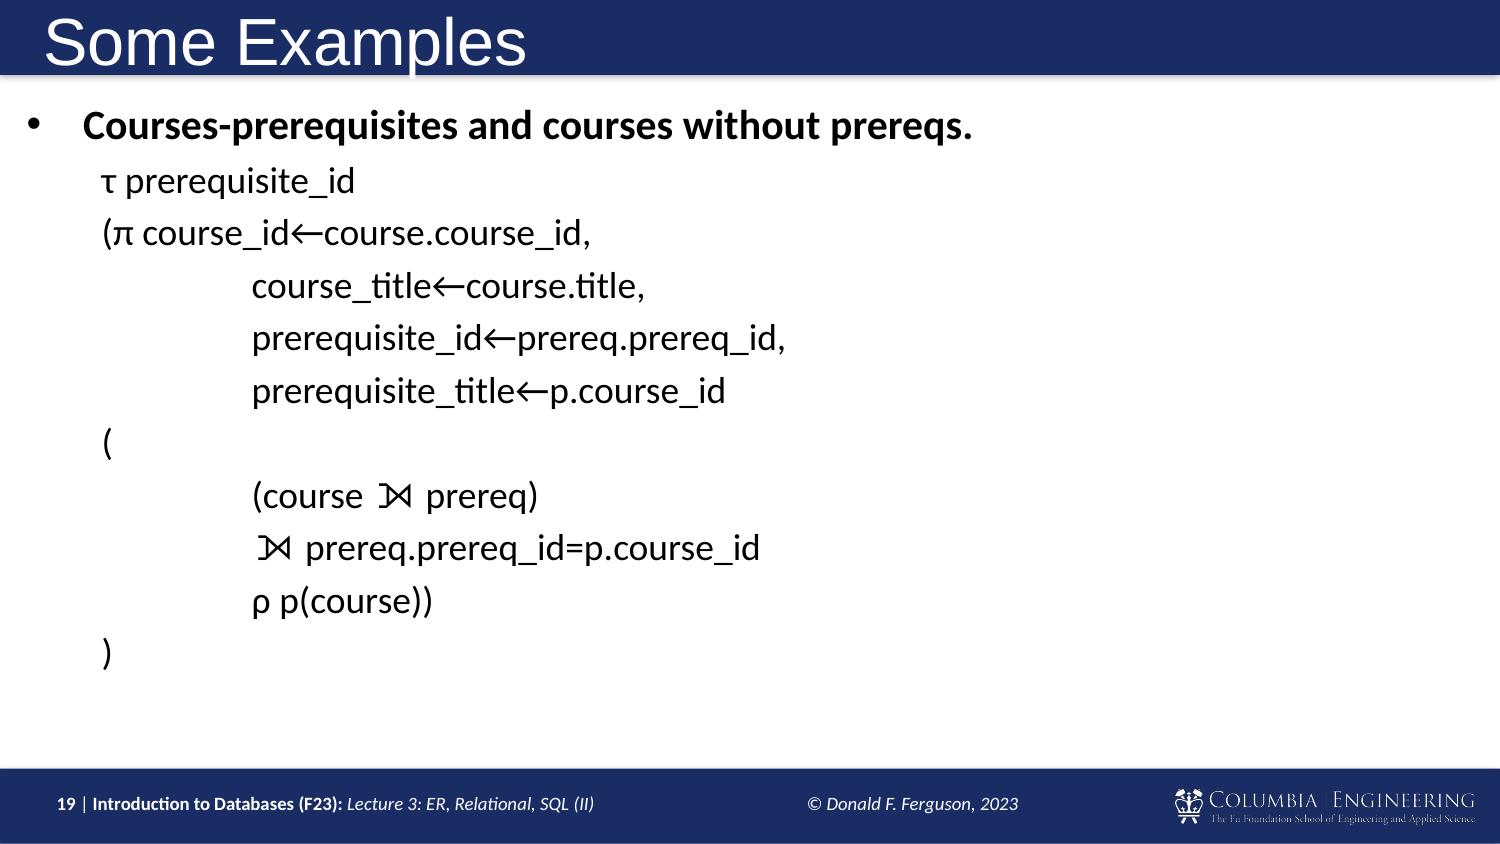

# Some Examples
Courses-prerequisites and courses without prereqs.
τ prerequisite_id
(π course_id←course.course_id,
	course_title←course.title,
	prerequisite_id←prereq.prereq_id,
	prerequisite_title←p.course_id
(
	(course ⟕ prereq)
	⟕ prereq.prereq_id=p.course_id
	ρ p(course))
)